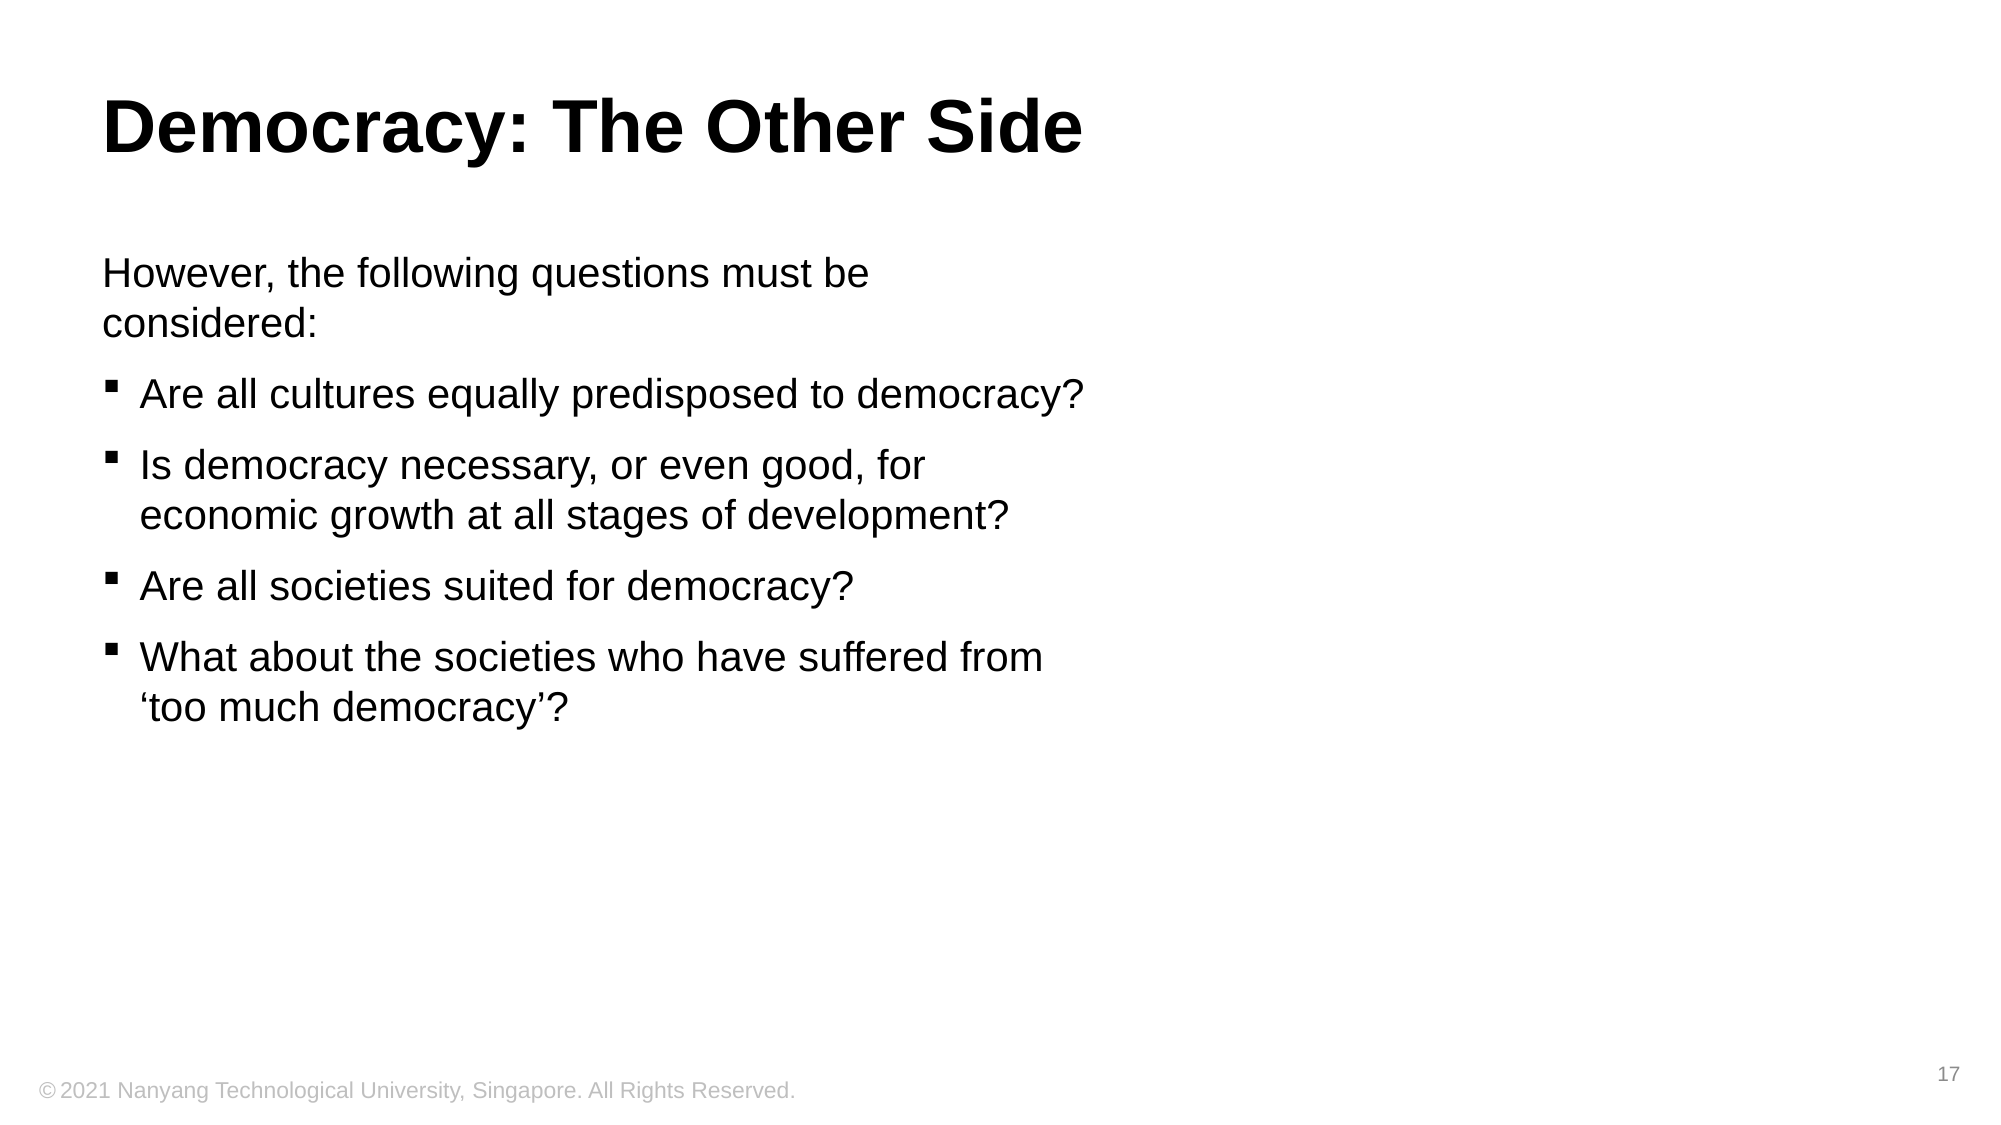

# Democracy: The Other Side
However, the following questions must be considered:
Are all cultures equally predisposed to democracy?
Is democracy necessary, or even good, for economic growth at all stages of development?
Are all societies suited for democracy?
What about the societies who have suffered from ‘too much democracy’?

17